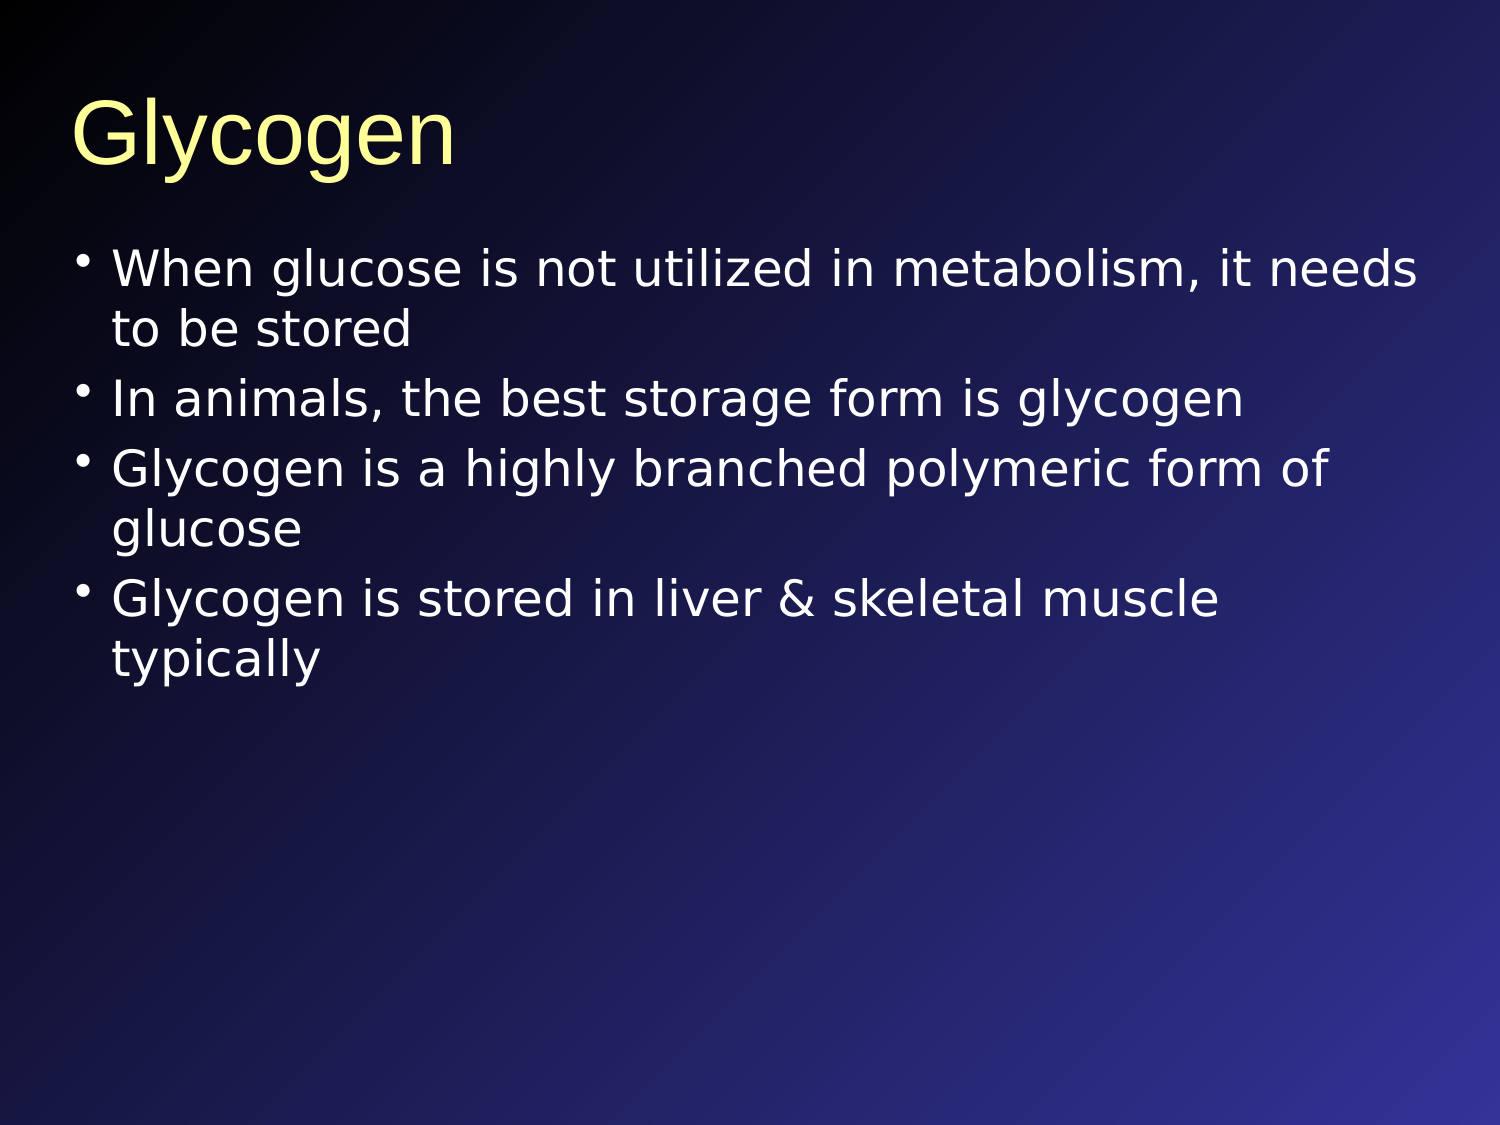

# Glycogen
When glucose is not utilized in metabolism, it needs to be stored
In animals, the best storage form is glycogen
Glycogen is a highly branched polymeric form of glucose
Glycogen is stored in liver & skeletal muscle typically